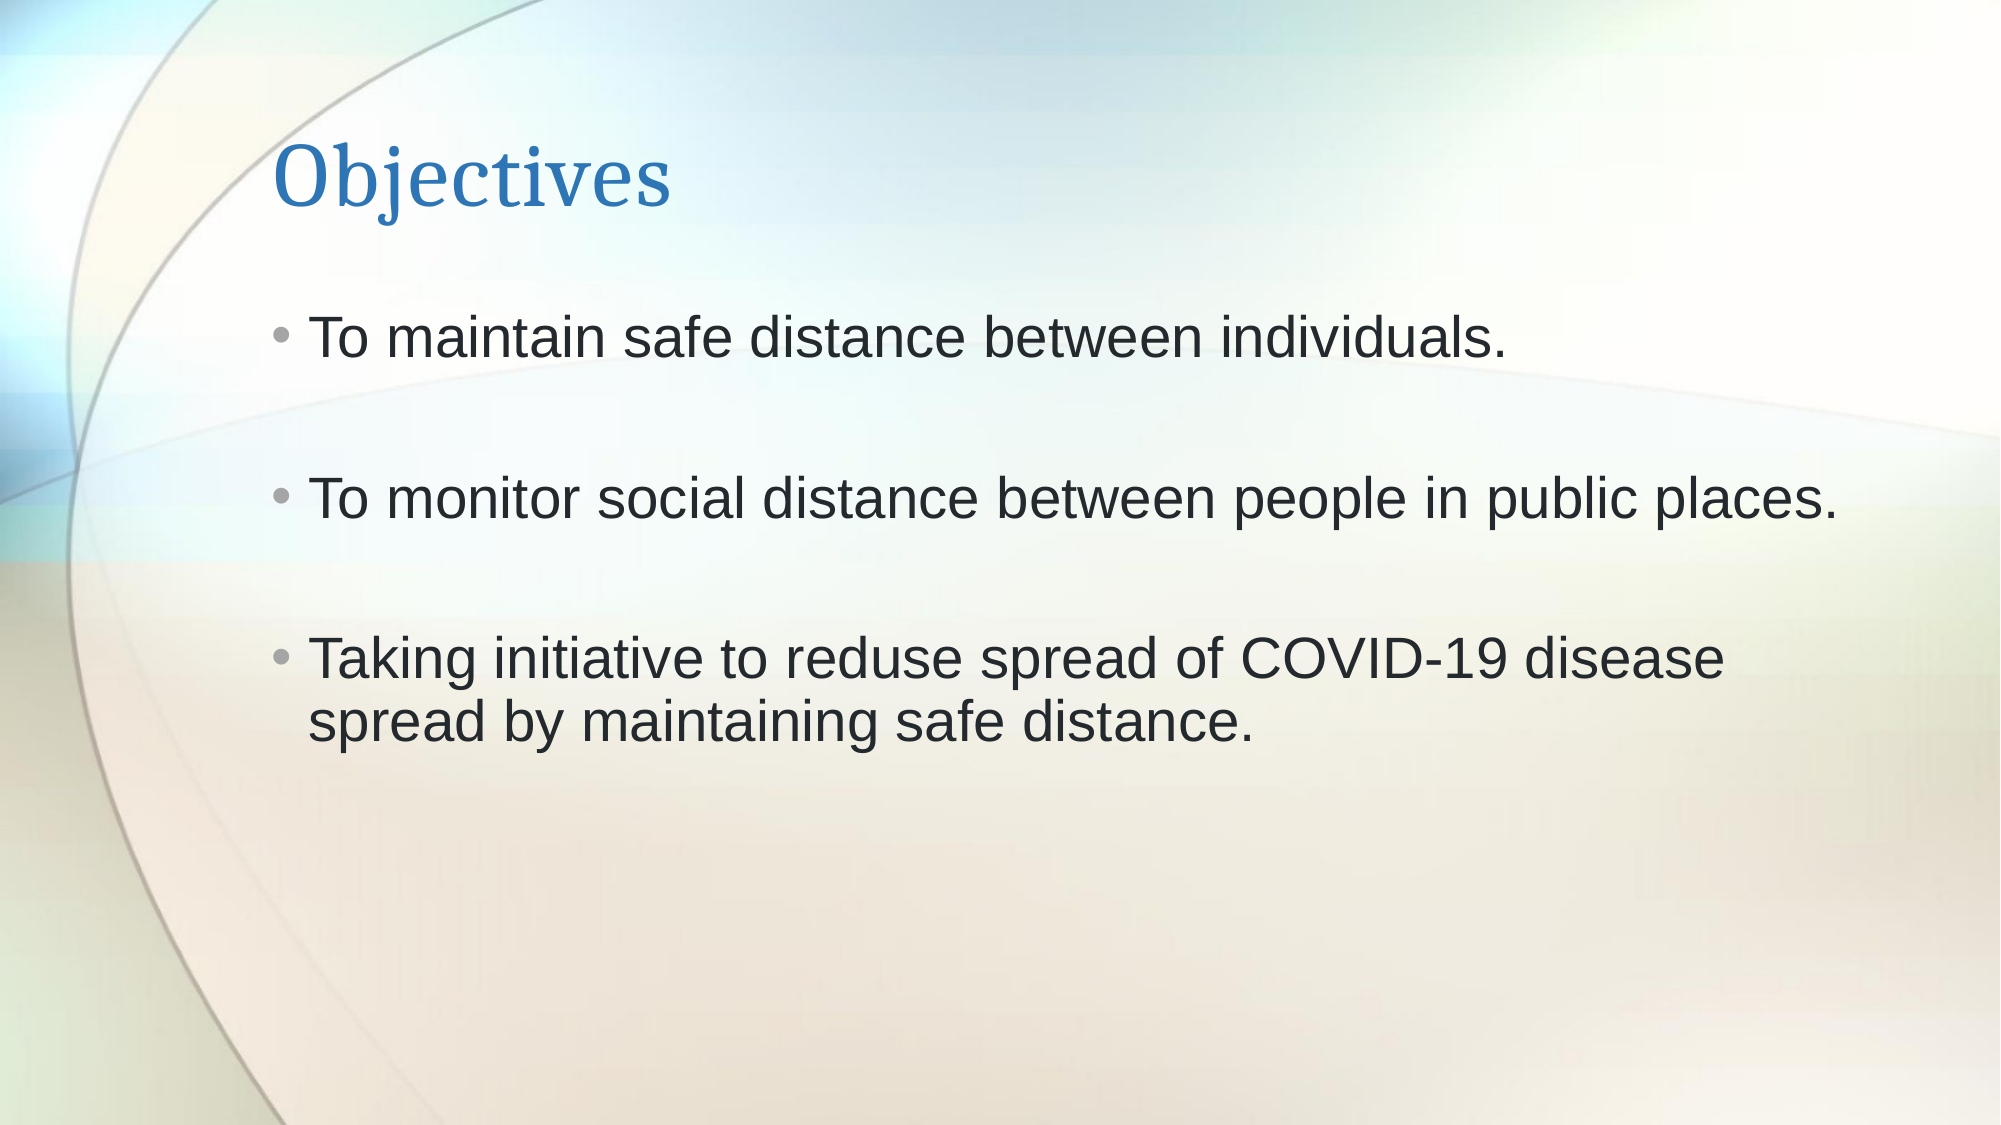

# Objectives
To maintain safe distance between individuals.

To monitor social distance between people in public places.

Taking initiative to reduse spread of COVID-19 disease spread by maintaining safe distance.